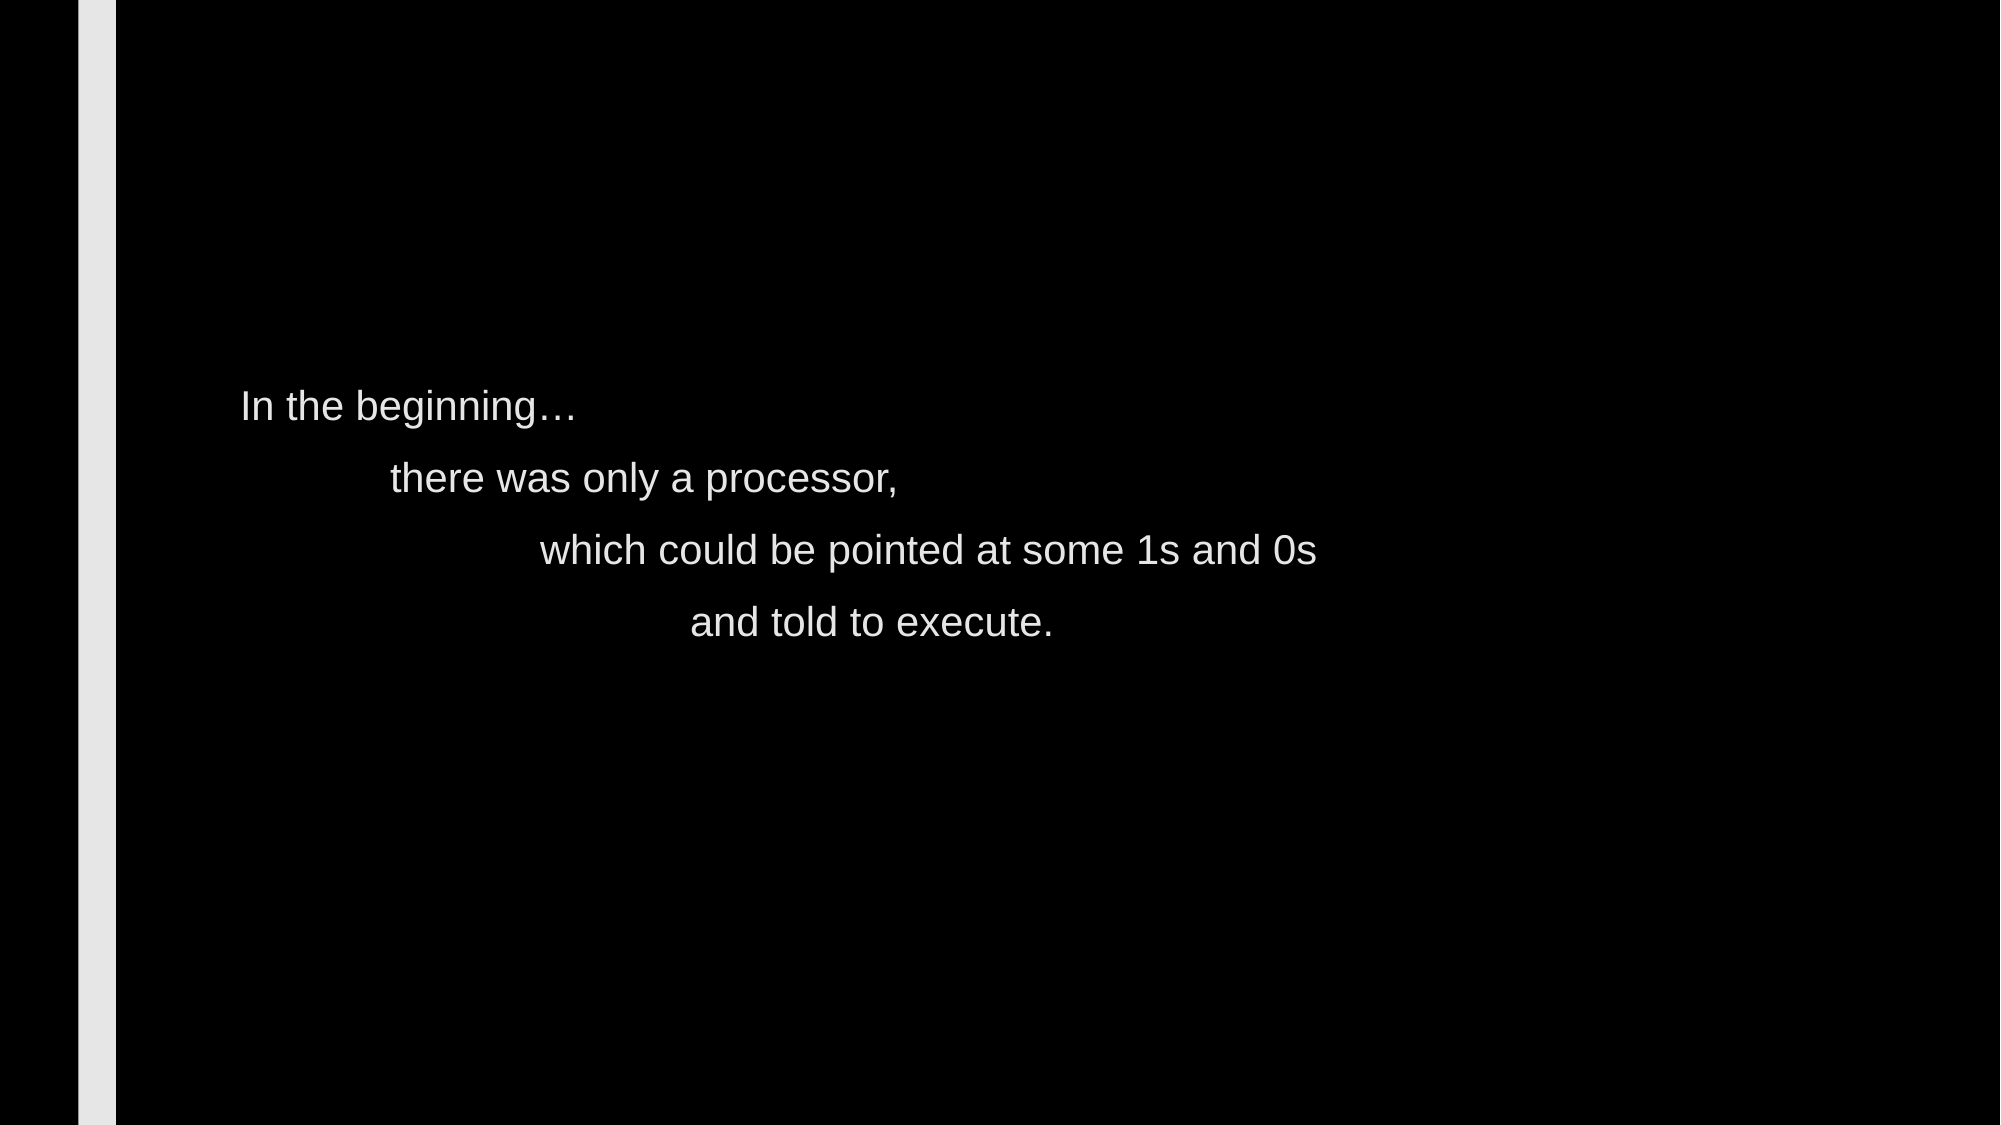

In the beginning…
	there was only a processor,
		which could be pointed at some 1s and 0s
			and told to execute.